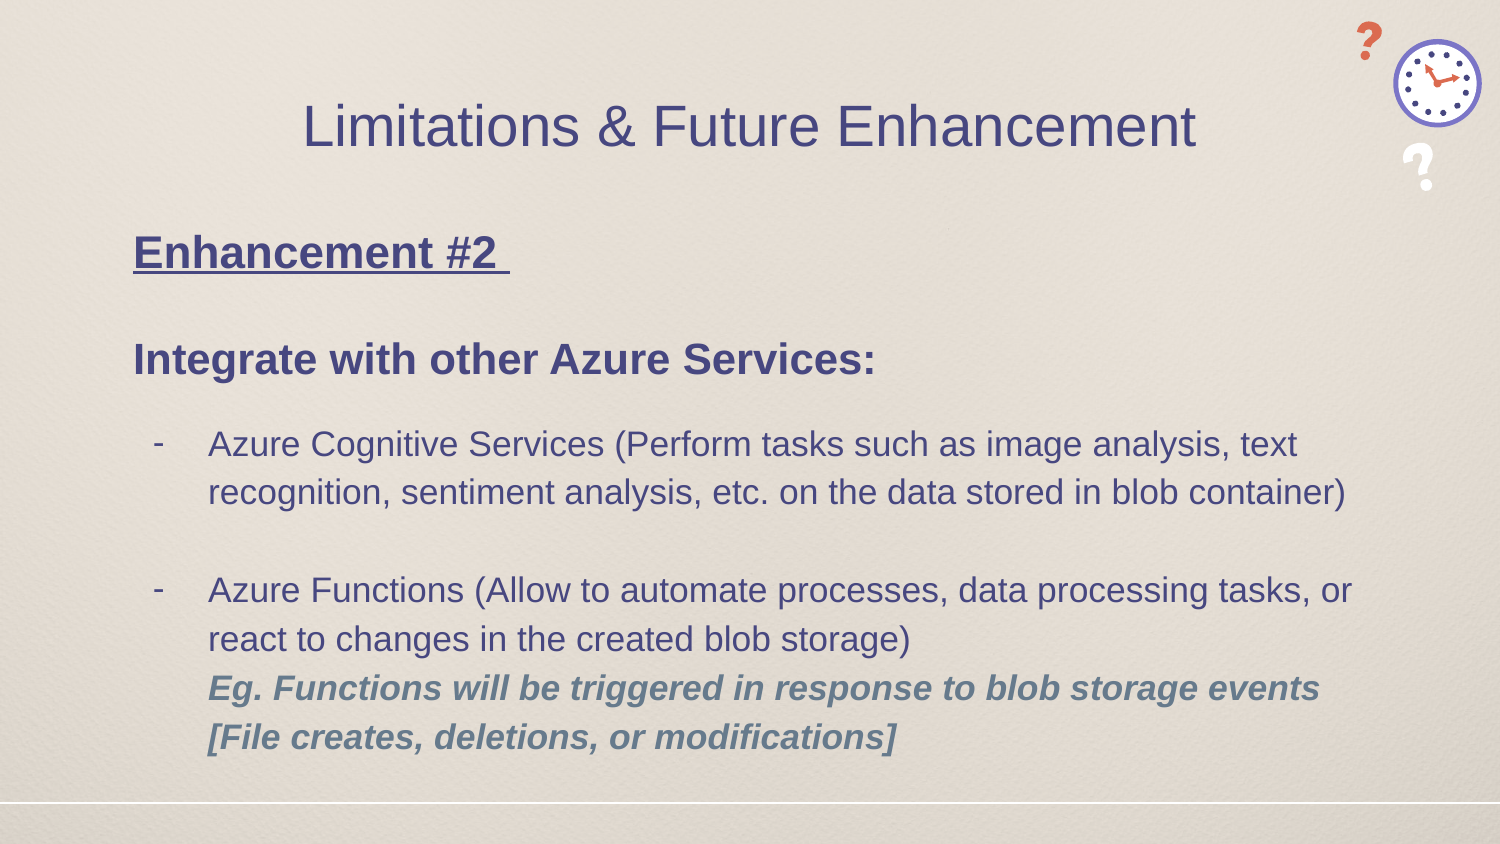

# Limitations & Future Enhancement
Enhancement #2

Integrate with other Azure Services:
Azure Cognitive Services (Perform tasks such as image analysis, text recognition, sentiment analysis, etc. on the data stored in blob container)

Azure Functions (Allow to automate processes, data processing tasks, or react to changes in the created blob storage)
Eg. Functions will be triggered in response to blob storage events [File creates, deletions, or modifications]